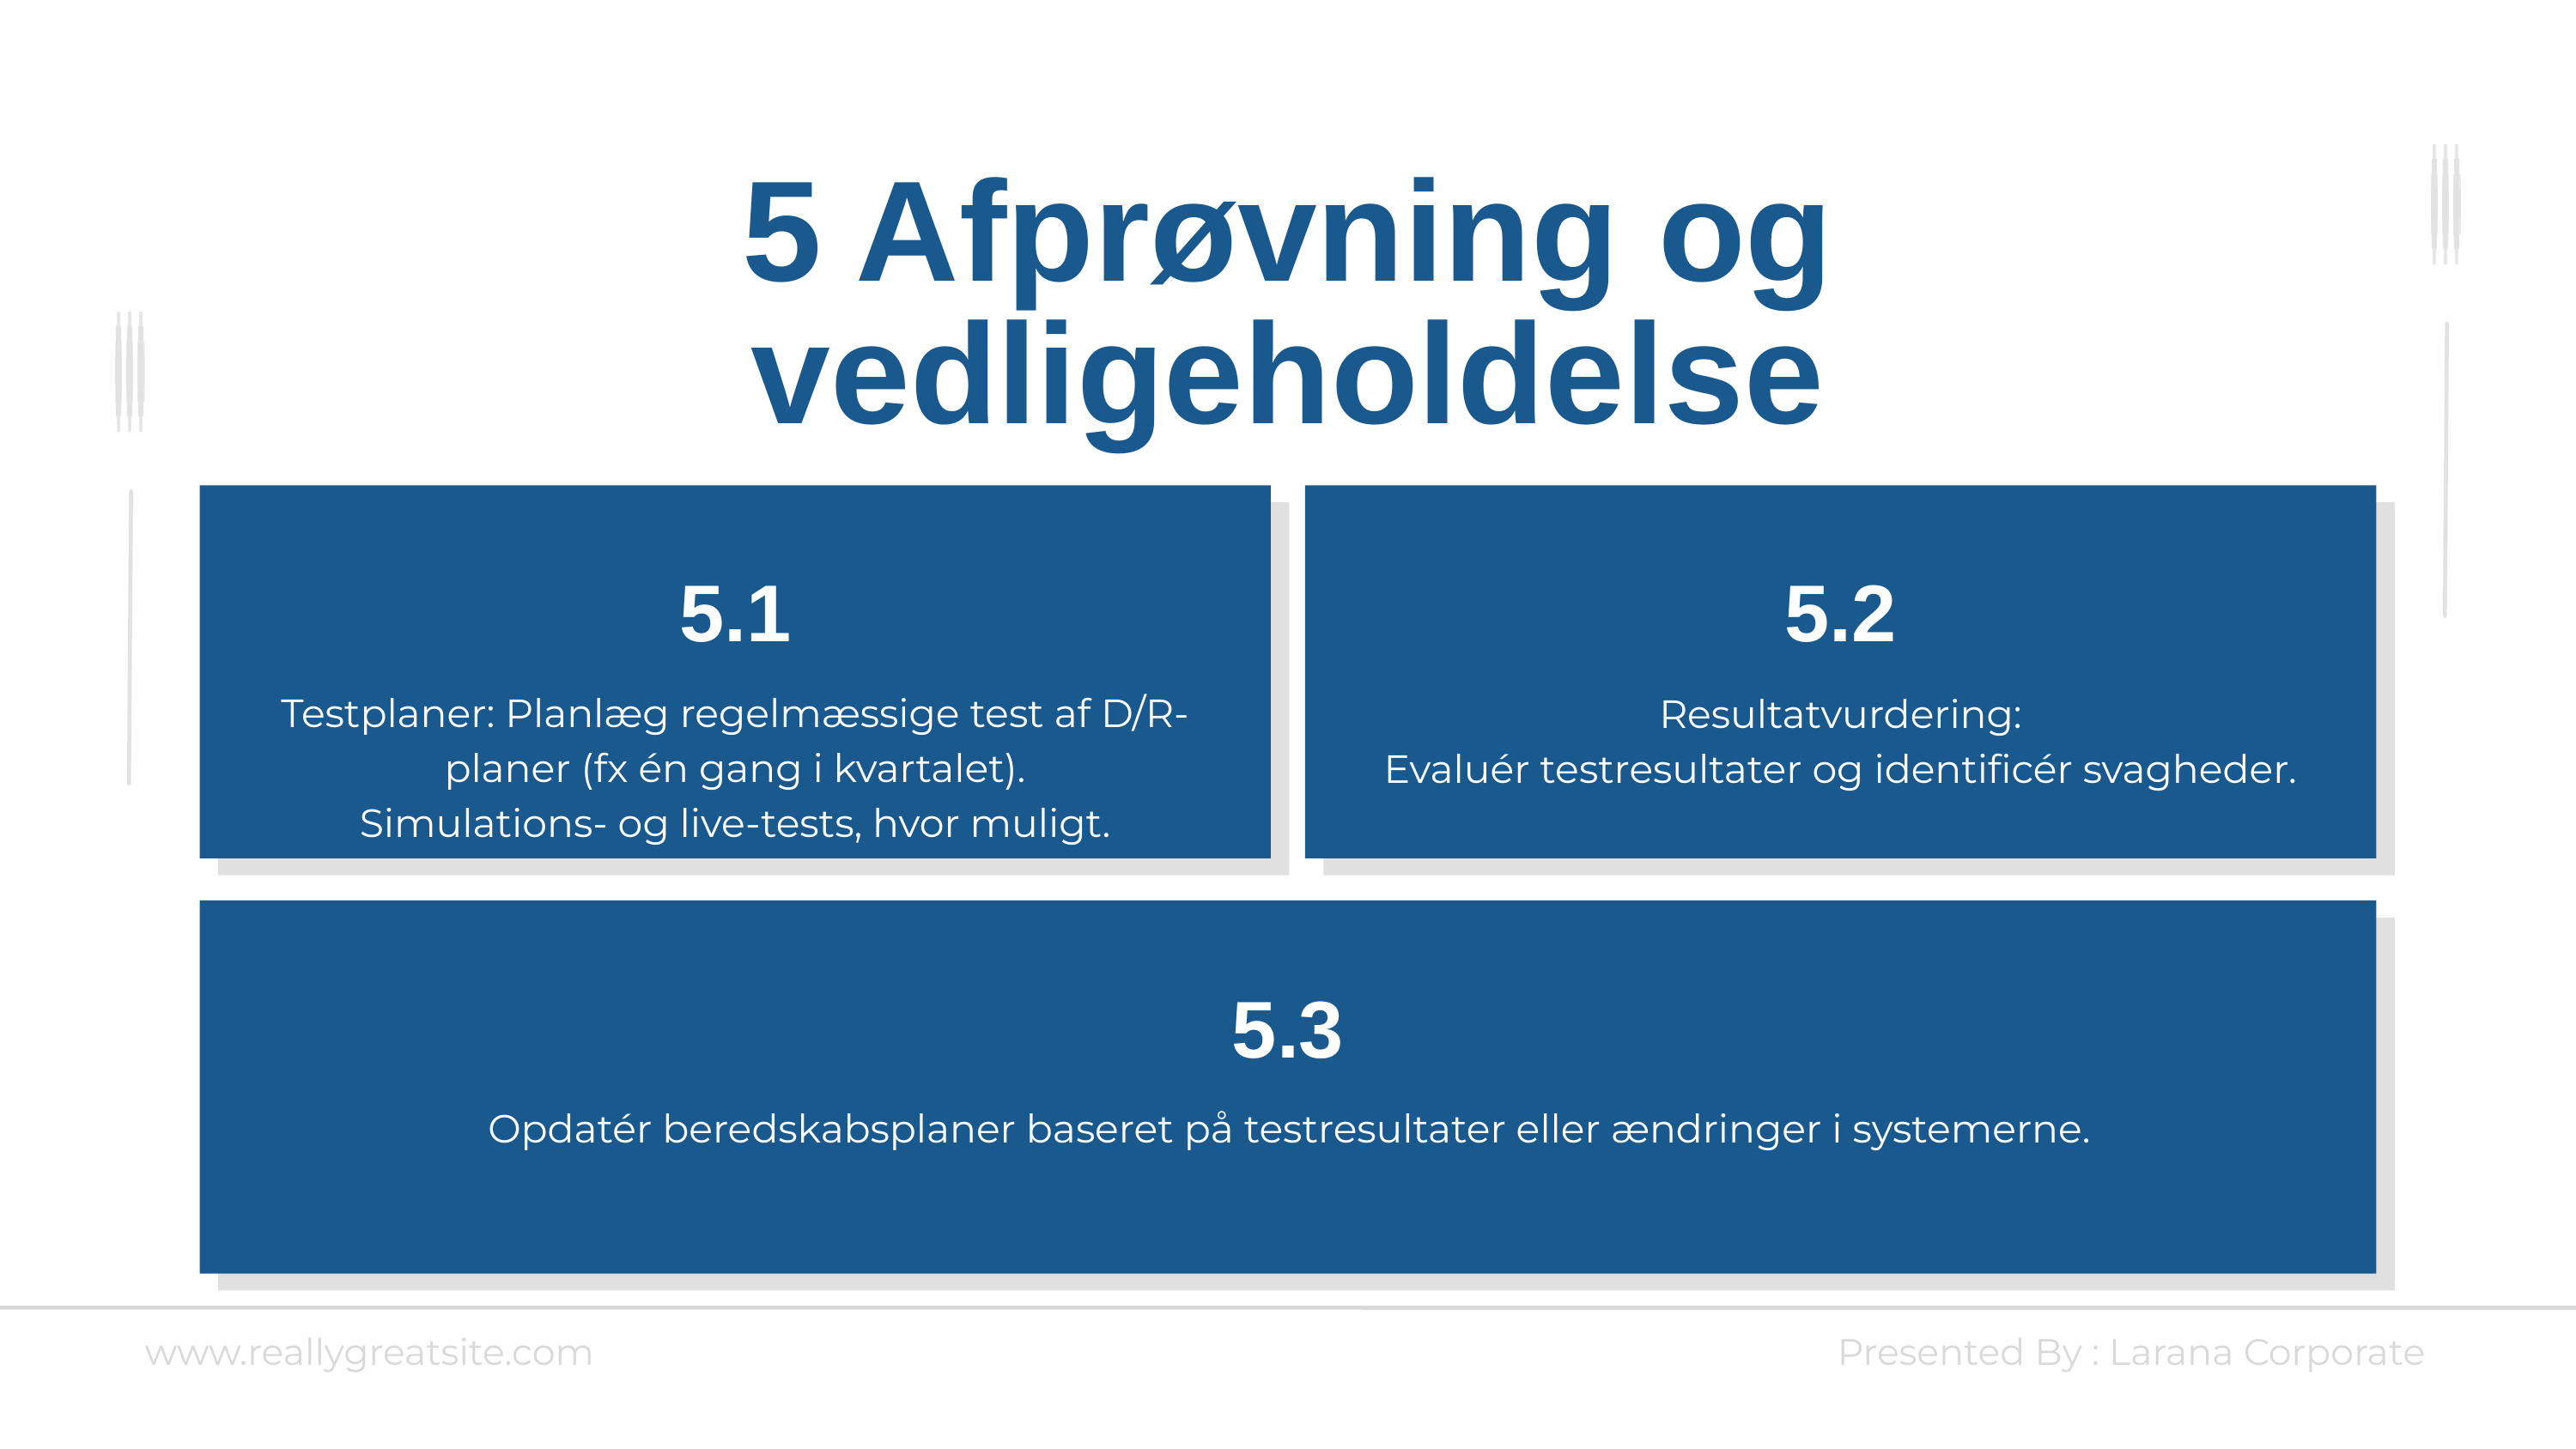

5 Afprøvning og vedligeholdelse

5.1
5.2

Testplaner: Planlæg regelmæssige test af D/R-planer (fx én gang i kvartalet).
Simulations- og live-tests, hvor muligt.

Resultatvurdering:
Evaluér testresultater og identificér svagheder.

5.3
Opdatér beredskabsplaner baseret på testresultater eller ændringer i systemerne.

www.reallygreatsite.com
Presented By : Larana Corporate